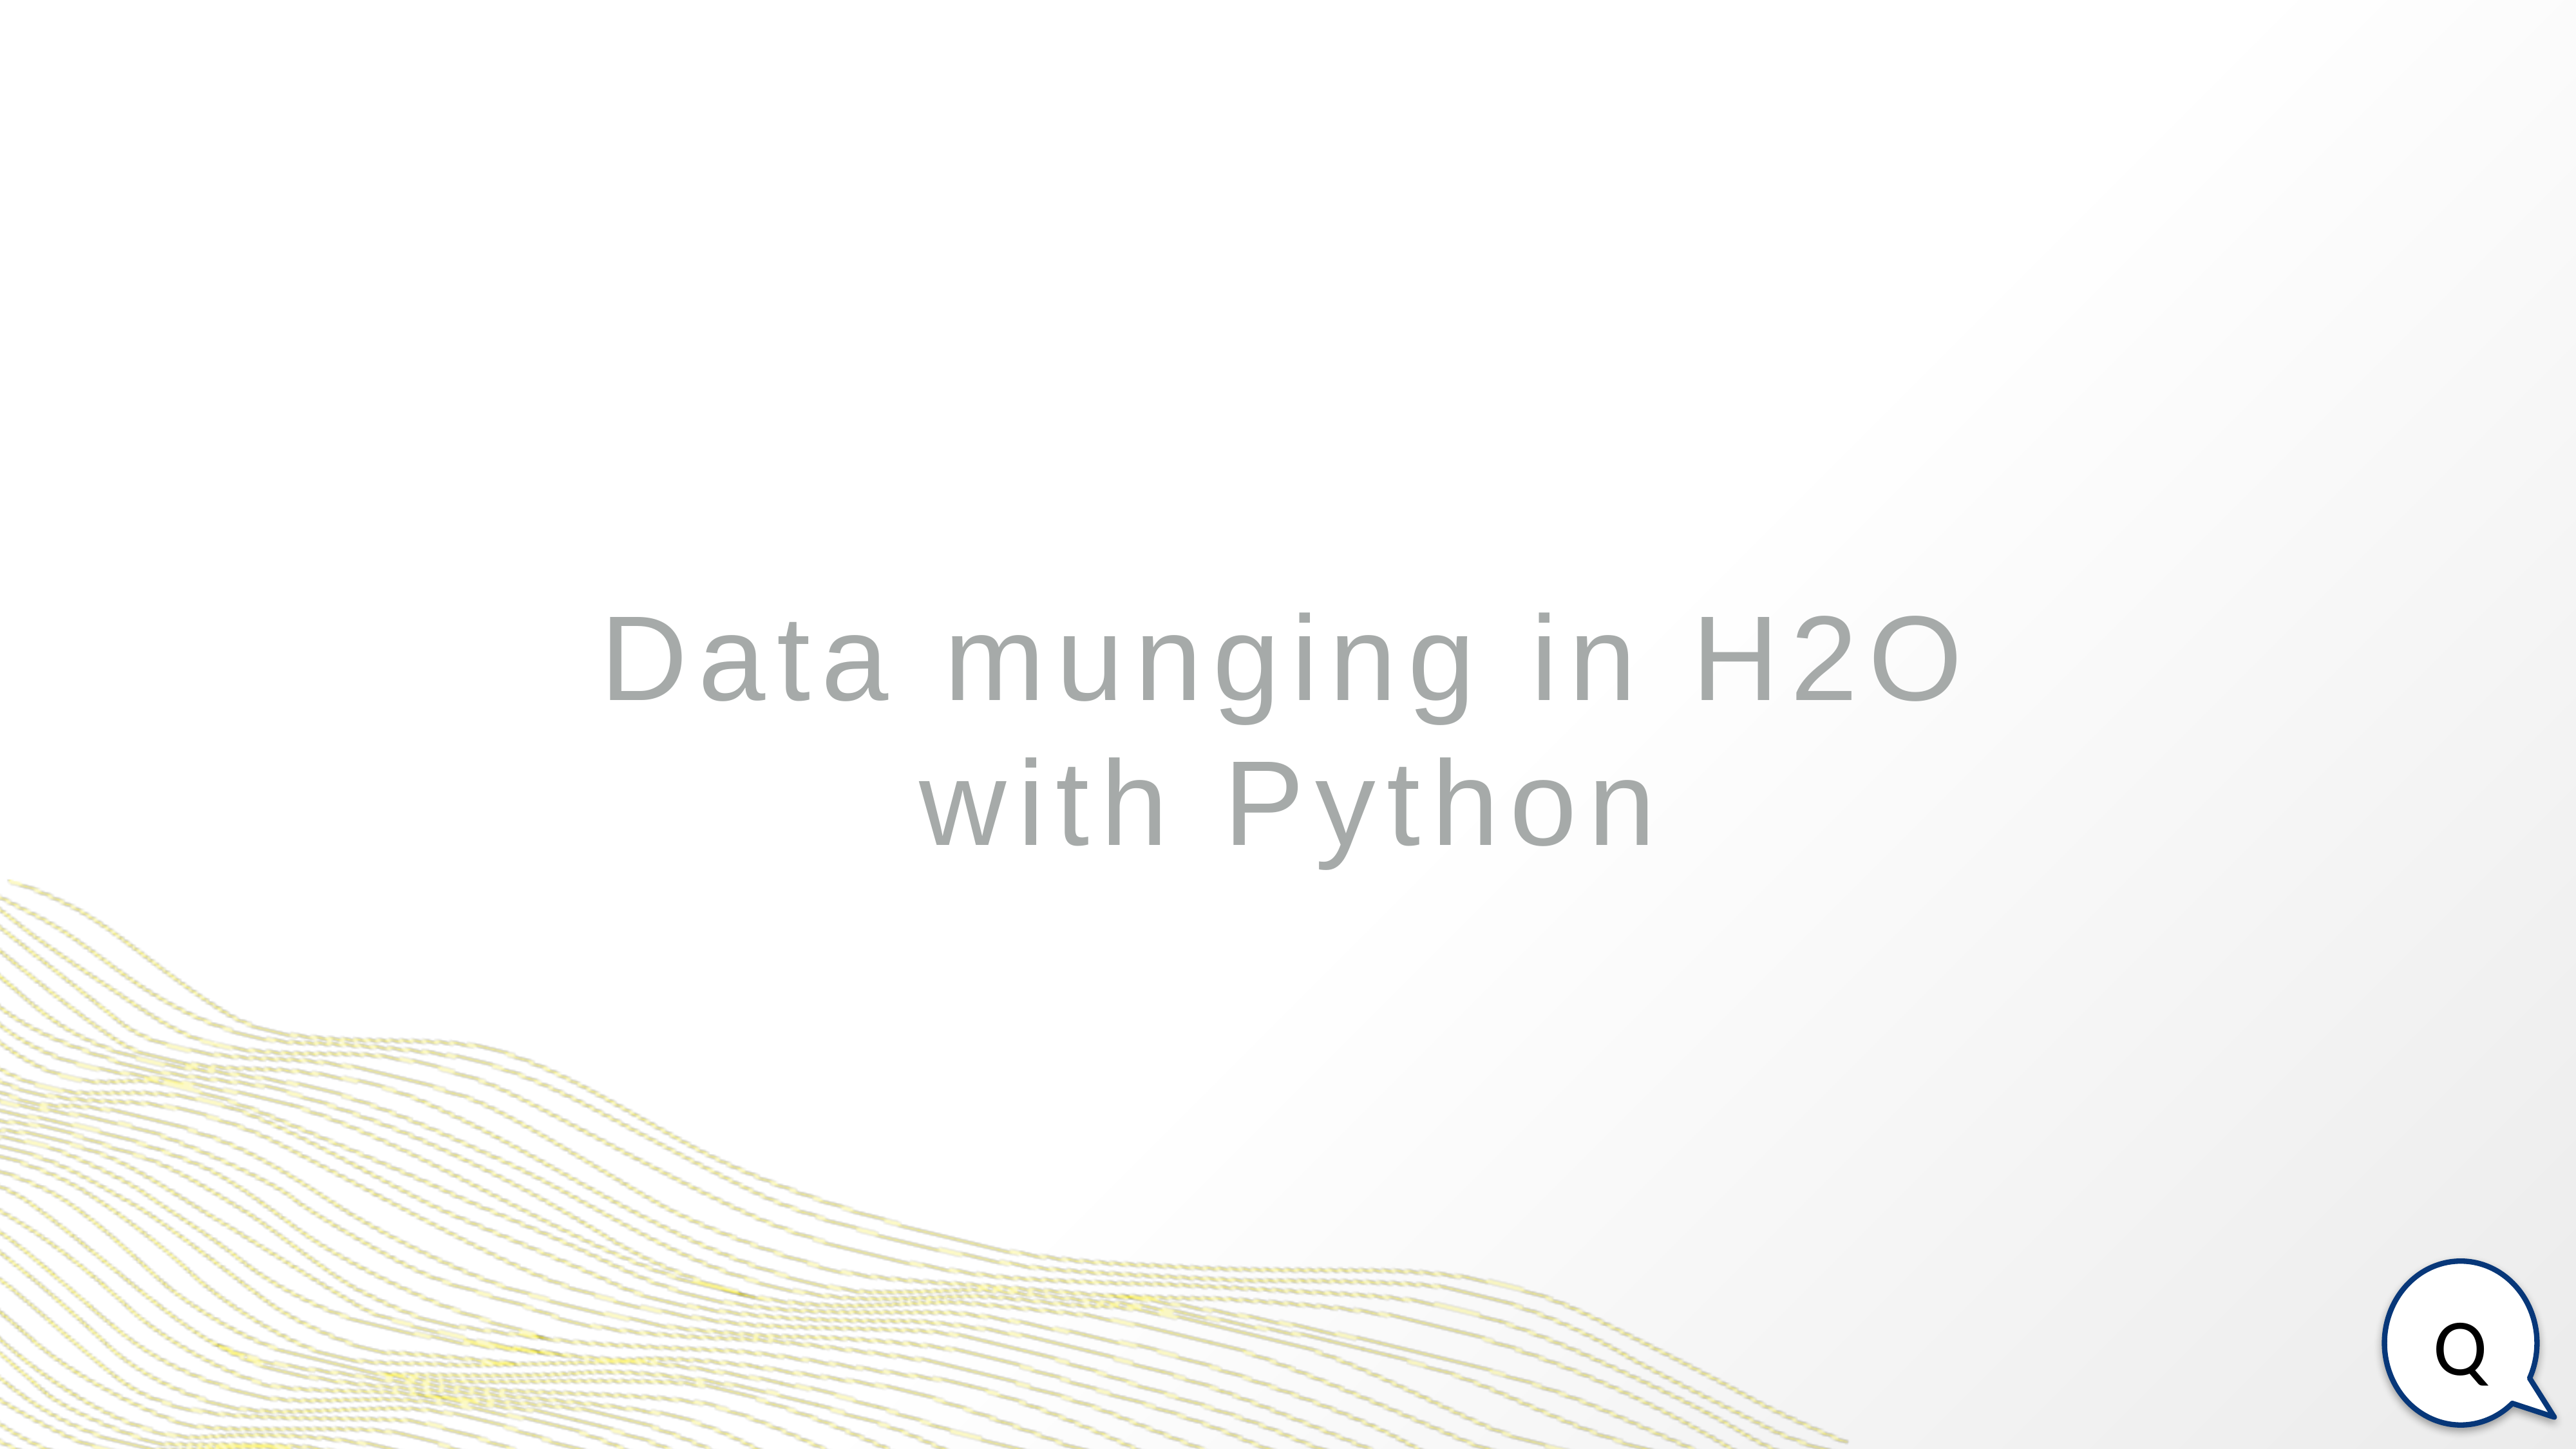

# Data munging in H2O with Python
Q